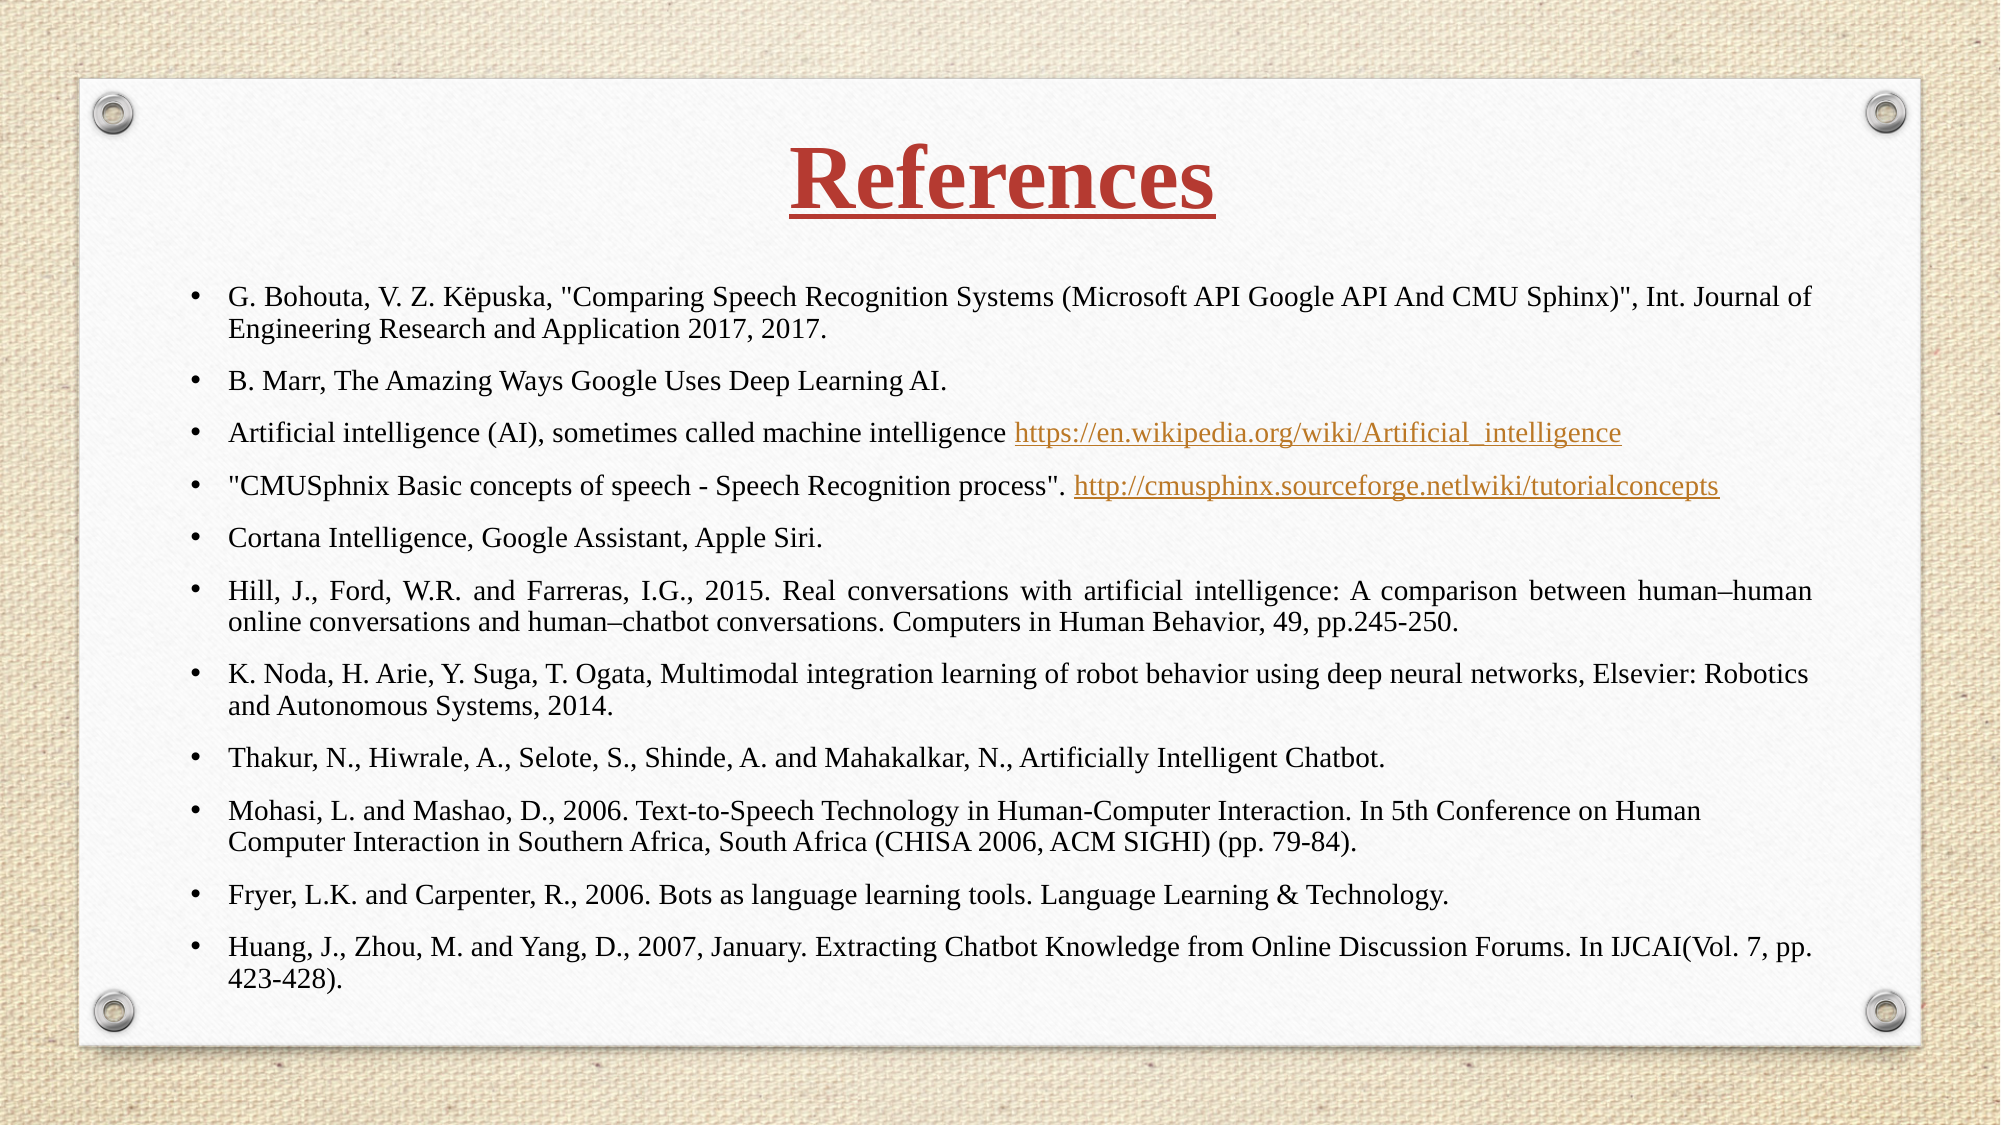

References

G. Bohouta, V. Z. Këpuska, "Comparing Speech Recognition Systems (Microsoft API Google API And CMU Sphinx)", Int. Journal of Engineering Research and Application 2017, 2017.
B. Marr, The Amazing Ways Google Uses Deep Learning AI.
Artificial intelligence (AI), sometimes called machine intelligence https://en.wikipedia.org/wiki/Artificial_intelligence
"CMUSphnix Basic concepts of speech - Speech Recognition process". http://cmusphinx.sourceforge.netlwiki/tutorialconcepts
Cortana Intelligence, Google Assistant, Apple Siri.
Hill, J., Ford, W.R. and Farreras, I.G., 2015. Real conversations with artificial intelligence: A comparison between human–human online conversations and human–chatbot conversations. Computers in Human Behavior, 49, pp.245-250.
K. Noda, H. Arie, Y. Suga, T. Ogata, Multimodal integration learning of robot behavior using deep neural networks, Elsevier: Robotics and Autonomous Systems, 2014.
Thakur, N., Hiwrale, A., Selote, S., Shinde, A. and Mahakalkar, N., Artificially Intelligent Chatbot.
Mohasi, L. and Mashao, D., 2006. Text-to-Speech Technology in Human-Computer Interaction. In 5th Conference on Human Computer Interaction in Southern Africa, South Africa (CHISA 2006, ACM SIGHI) (pp. 79-84).
Fryer, L.K. and Carpenter, R., 2006. Bots as language learning tools. Language Learning & Technology.
Huang, J., Zhou, M. and Yang, D., 2007, January. Extracting Chatbot Knowledge from Online Discussion Forums. In IJCAI(Vol. 7, pp. 423-428).